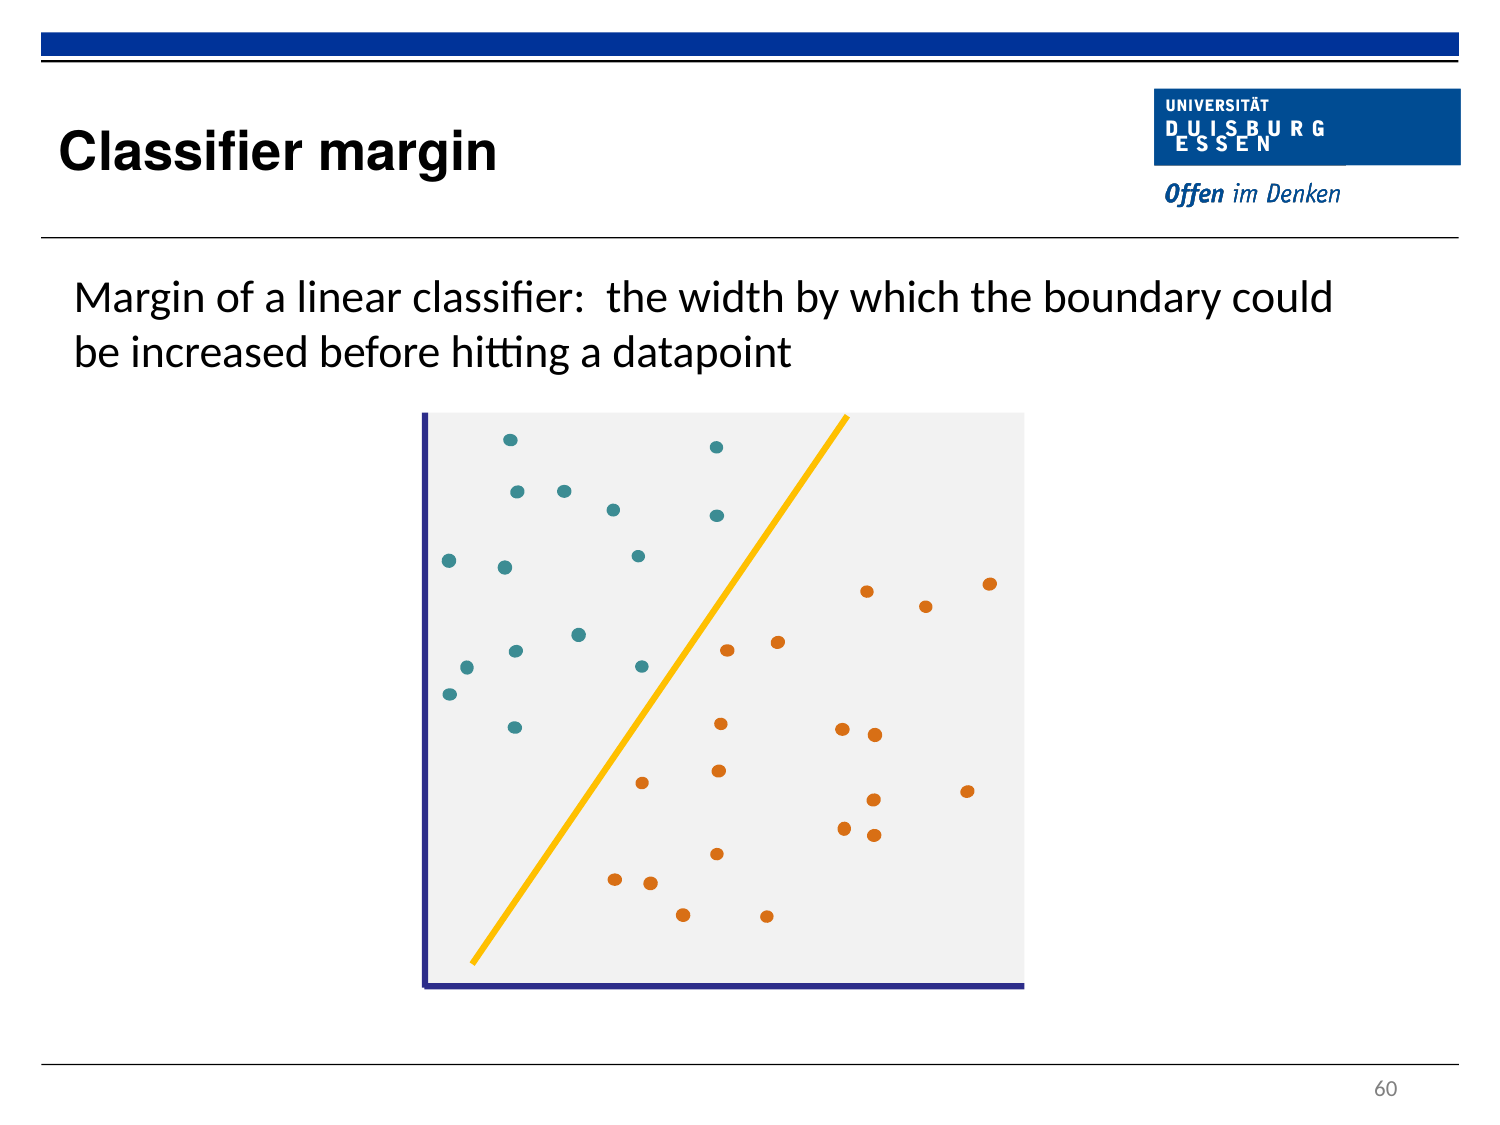

# Classifier margin
Margin of a linear classifier:  the width by which the boundary could be increased before hitting a datapoint